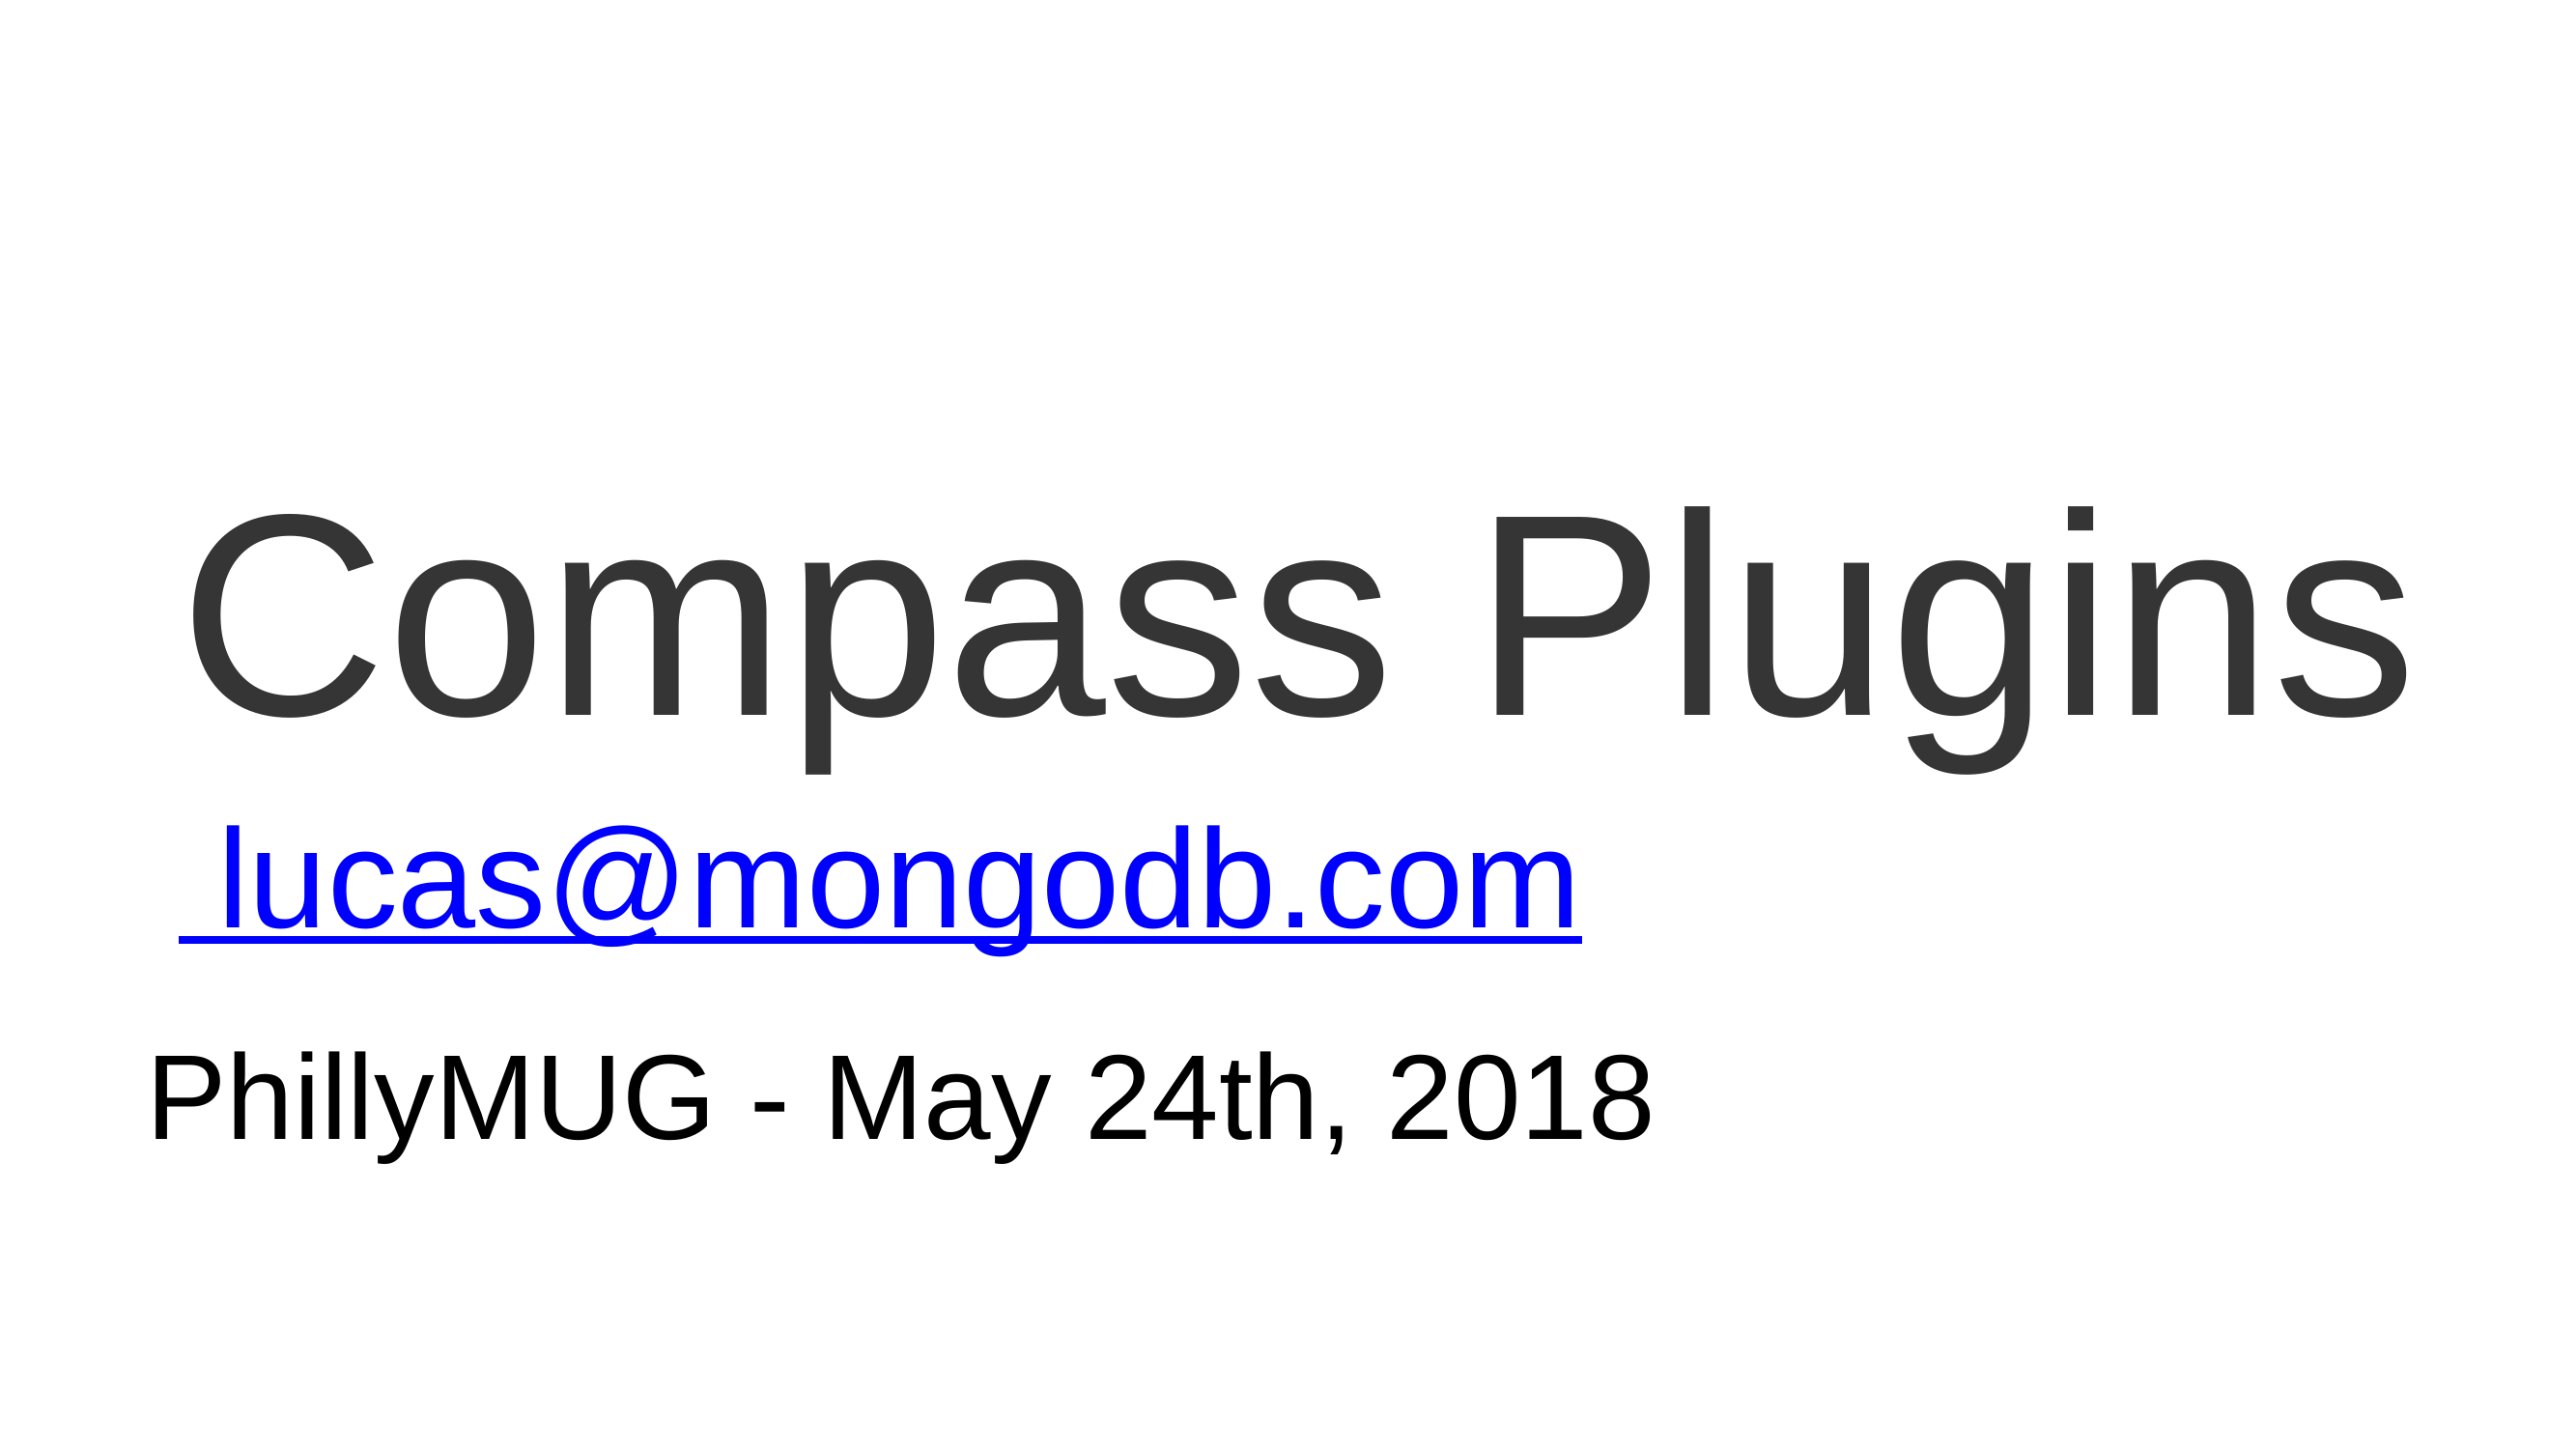

Compass Plugins

 lucas@mongodb.com
PhillyMUG - May 24th, 2018